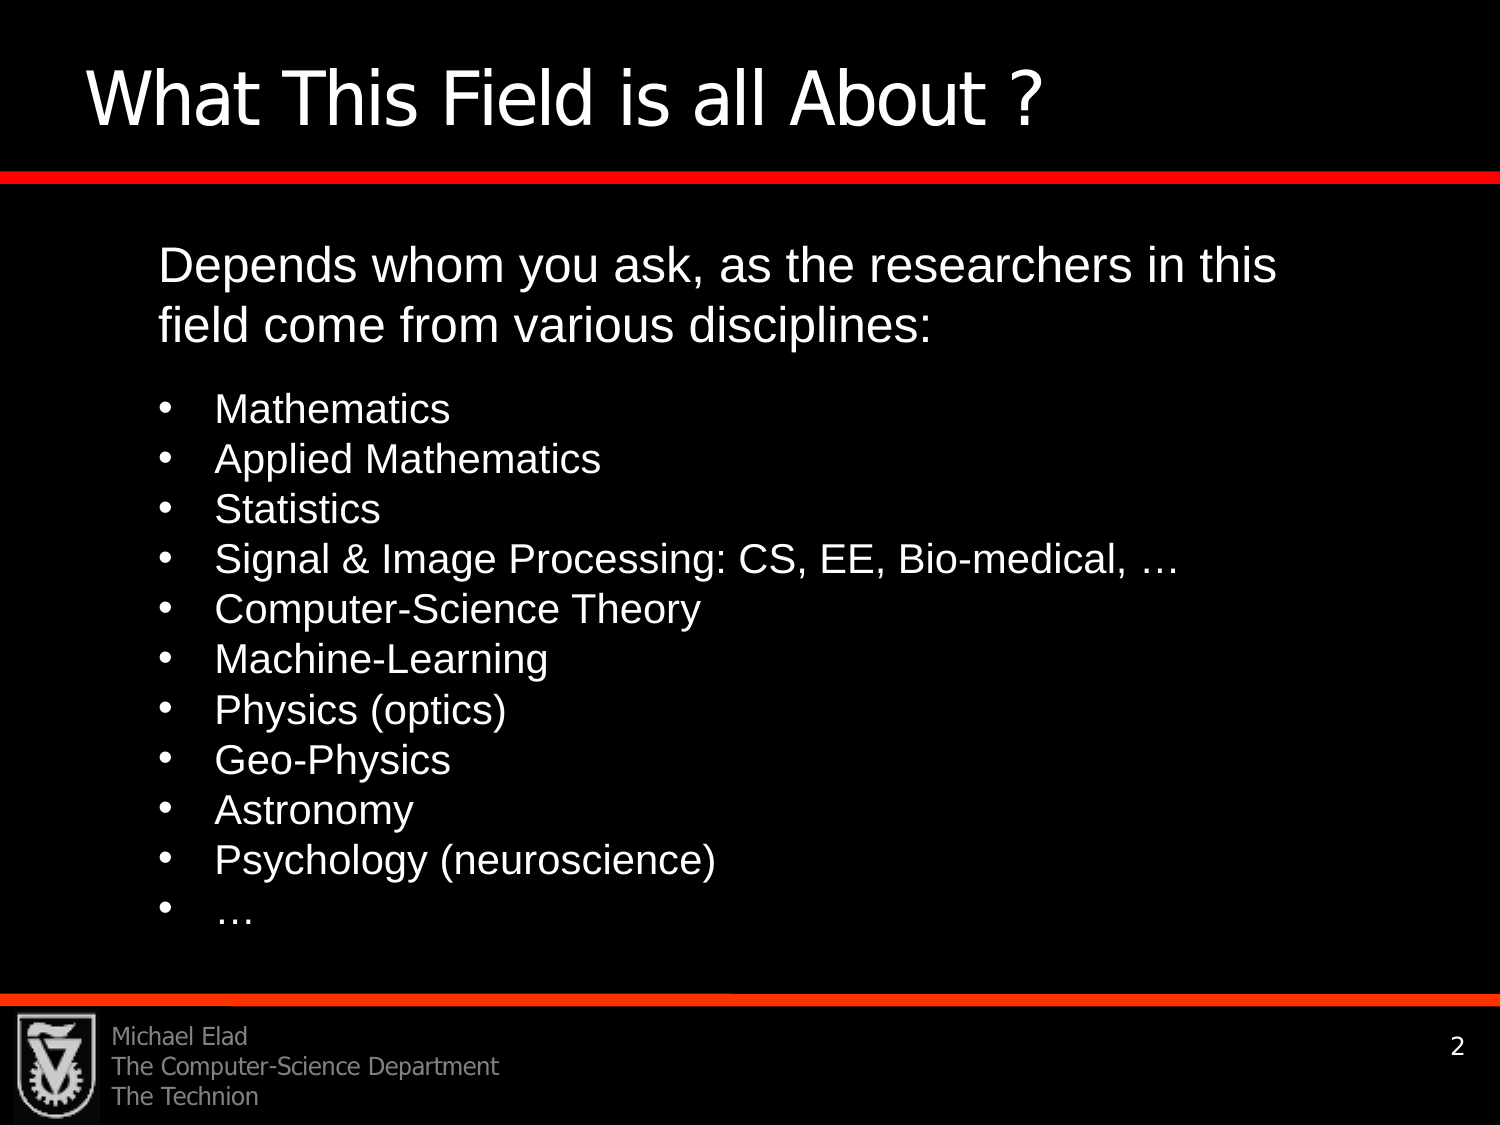

What This Field is all About ?

Depends whom you ask, as the researchers in this field come from various disciplines:

Mathematics
Applied Mathematics
Statistics
Signal & Image Processing: CS, EE, Bio-medical, …
Computer-Science Theory
Machine-Learning
Physics (optics)
Geo-Physics
Astronomy
Psychology (neuroscience)
…
Michael Elad
The Computer-Science Department
The Technion
2